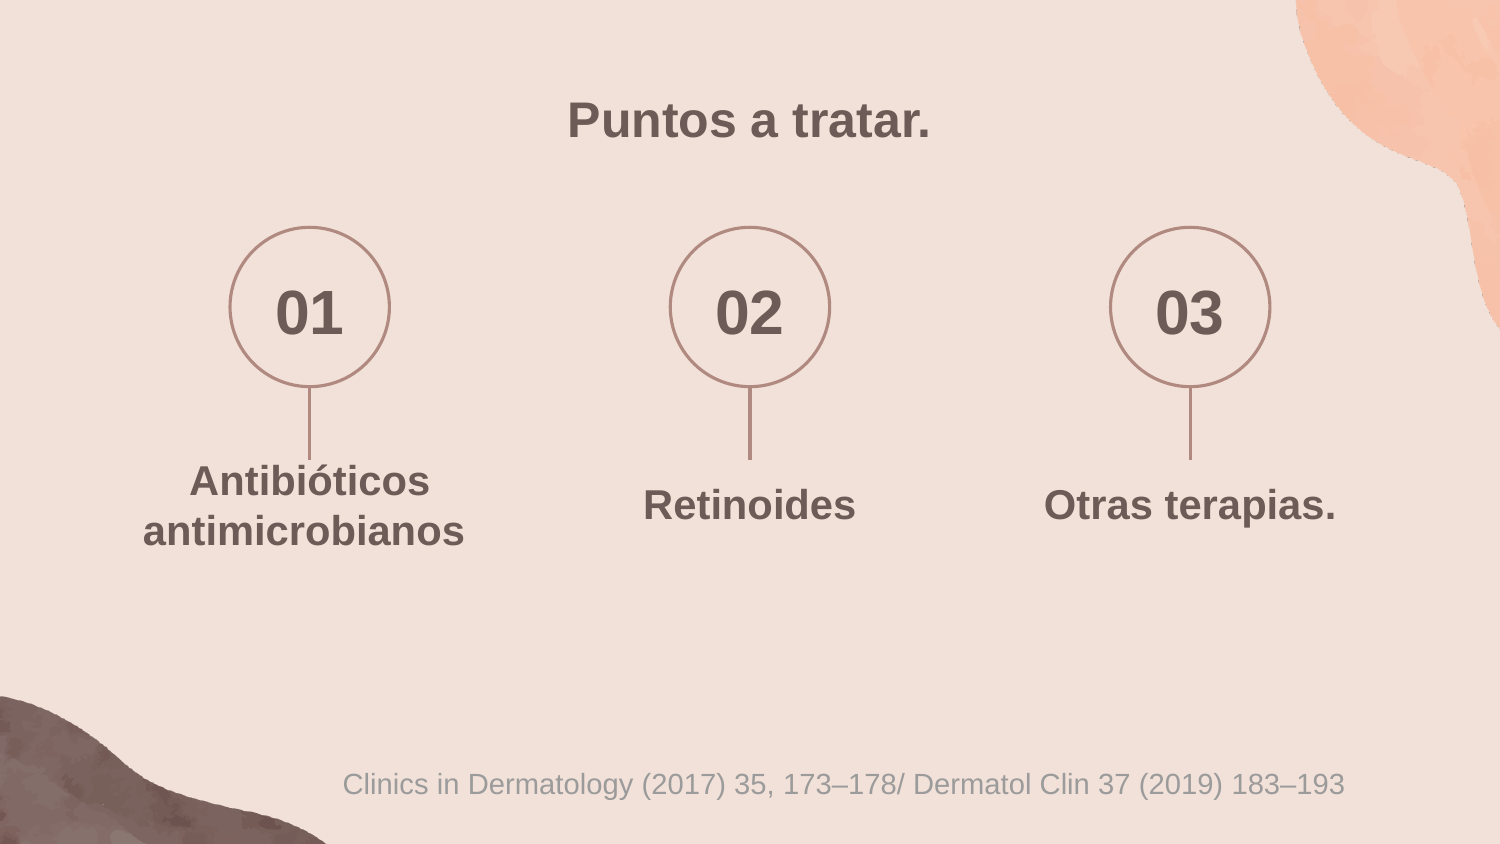

Puntos a tratar.

01
02
03
# Antibióticos antimicrobianos
Retinoides
Otras terapias.

Clinics in Dermatology (2017) 35, 173–178/ Dermatol Clin 37 (2019) 183–193